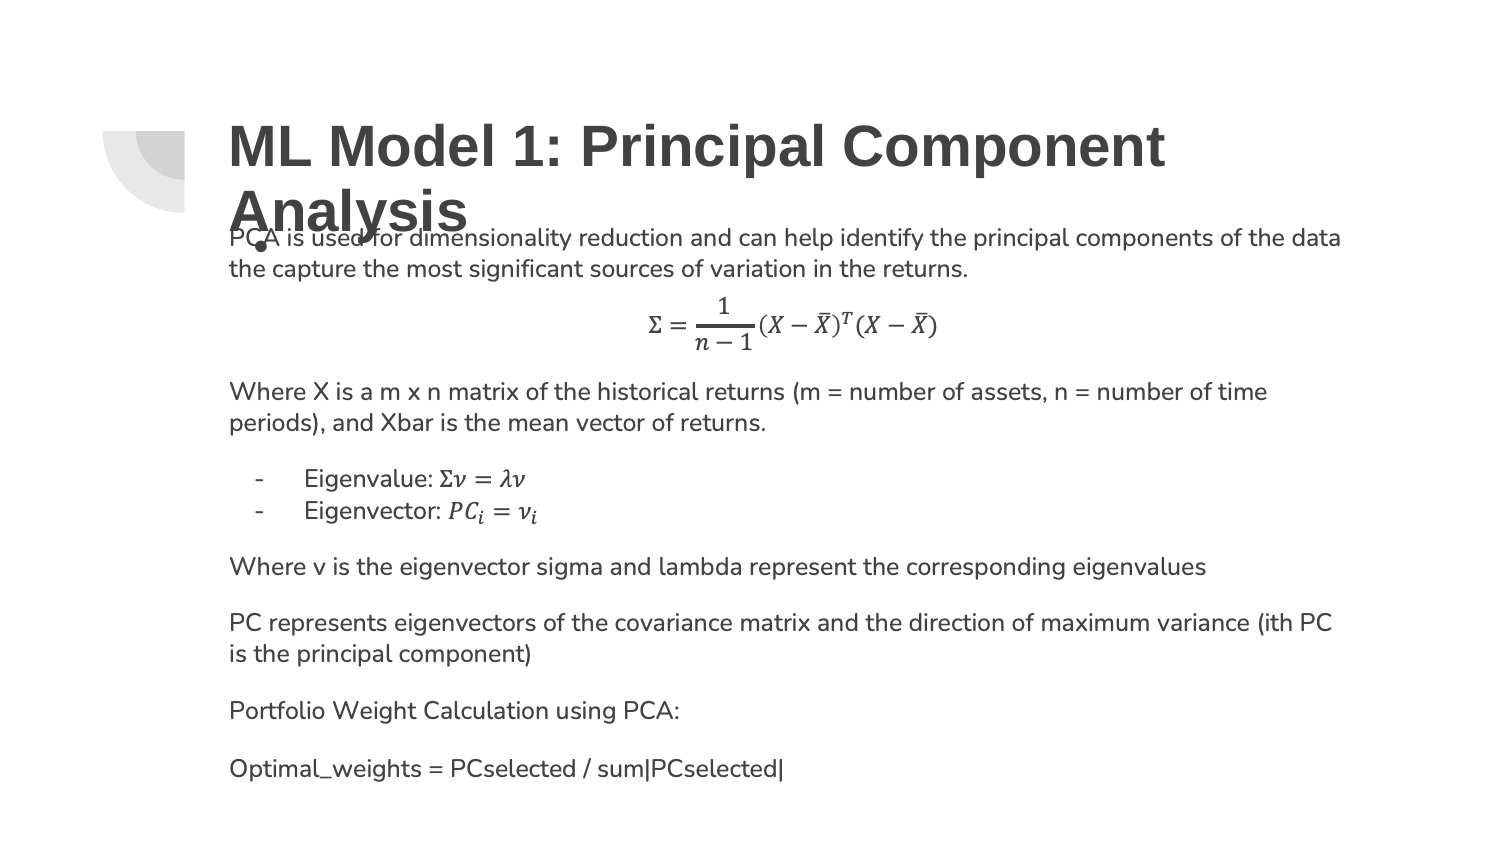

# ML Model 1: Principal Component Analysis